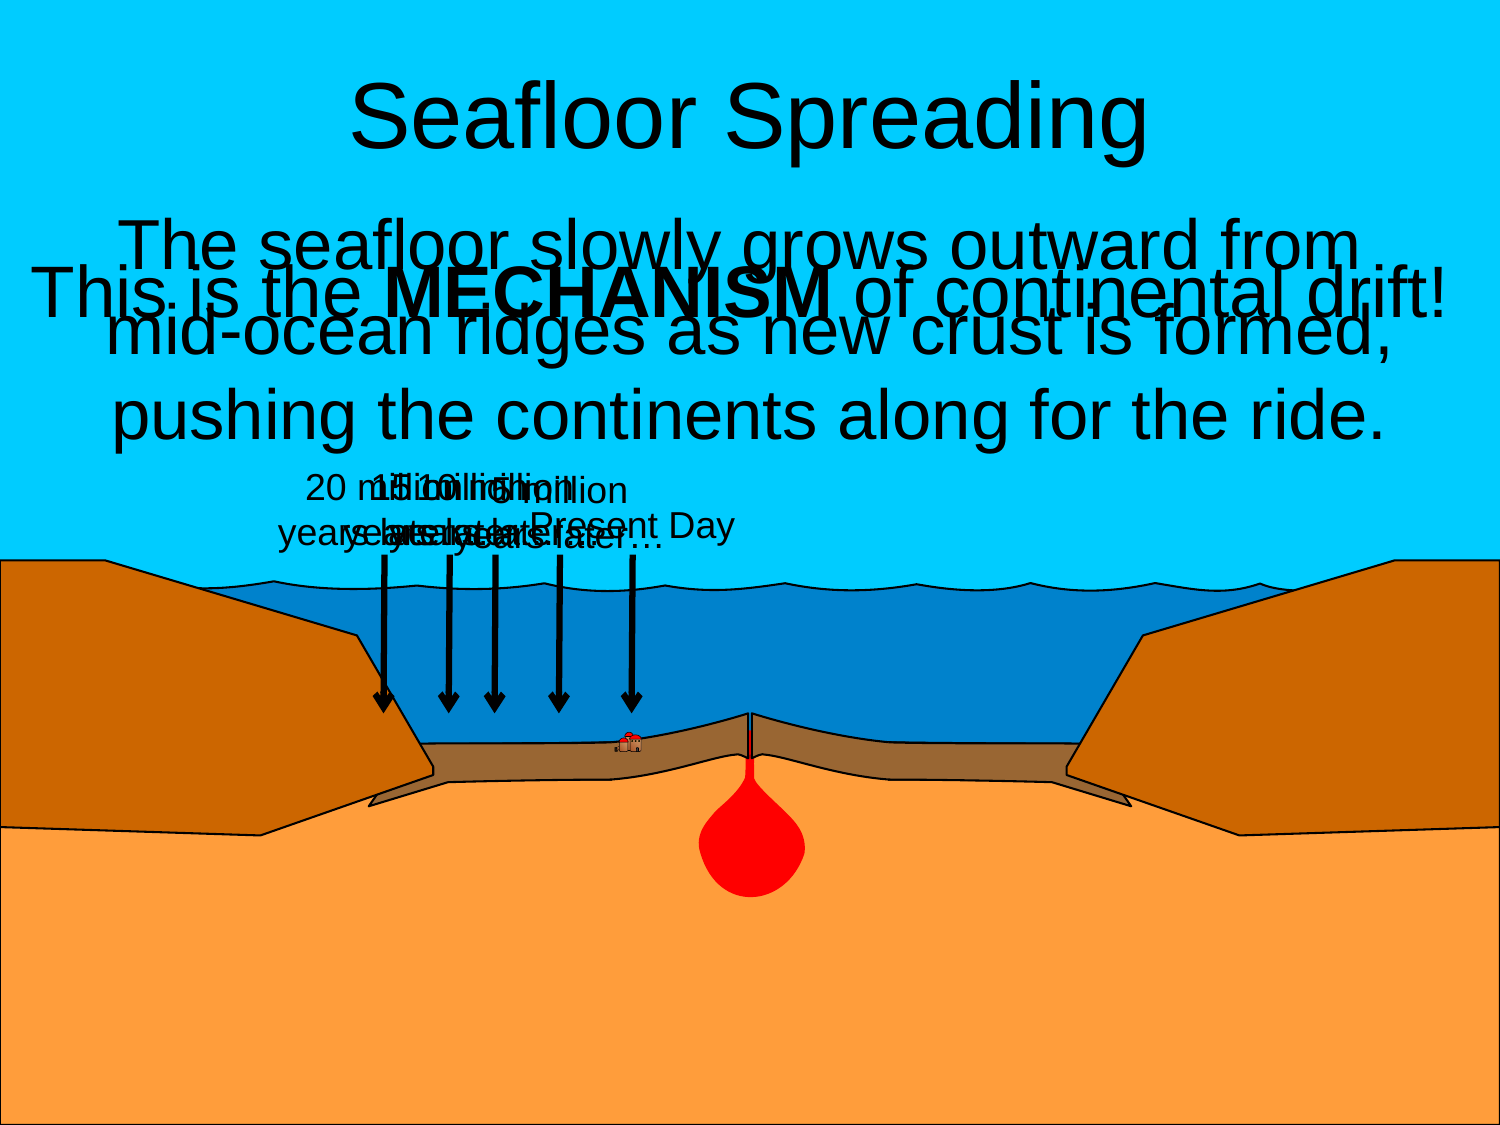

Seafloor Spreading
The seafloor slowly grows outward from
mid-ocean ridges as new crust is formed, pushing the continents along for the ride.
This is the MECHANISM of continental drift!
20 million years later…
15 million years later…
10 million years later…
5 million years later…
Present Day